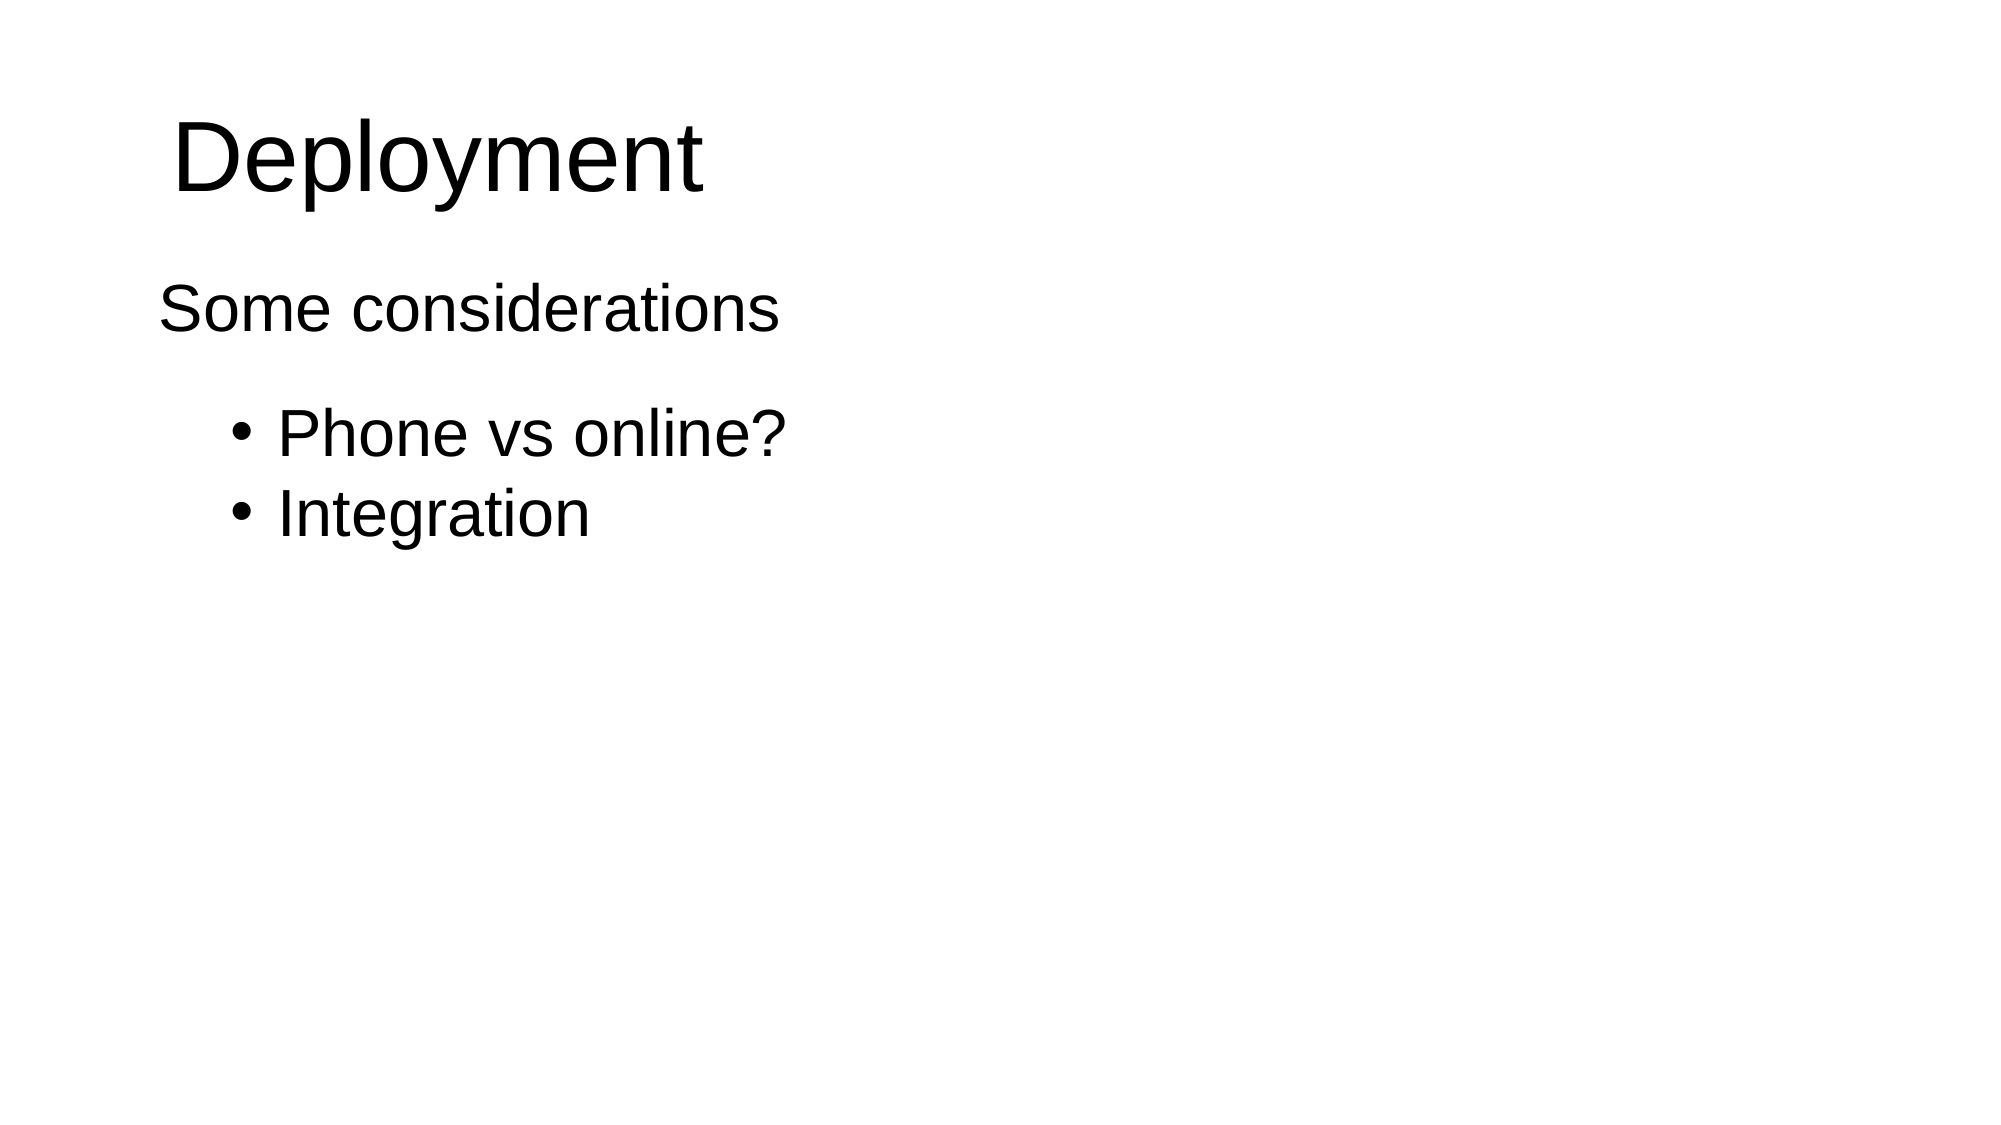

Deployment
Some considerations
Phone vs online?
Integration